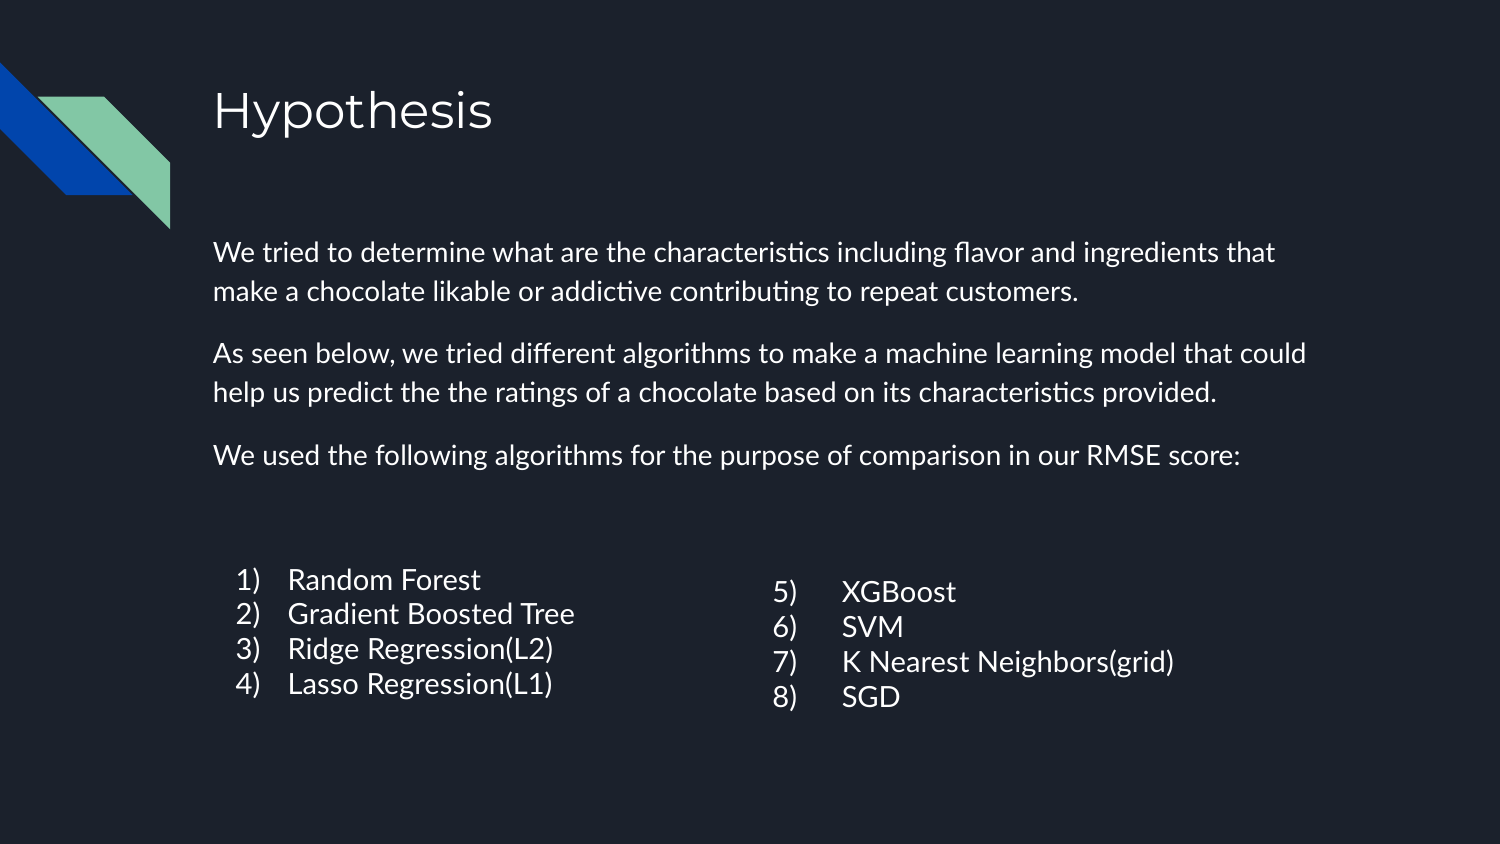

# Hypothesis
We tried to determine what are the characteristics including flavor and ingredients that make a chocolate likable or addictive contributing to repeat customers.
As seen below, we tried different algorithms to make a machine learning model that could help us predict the the ratings of a chocolate based on its characteristics provided.
We used the following algorithms for the purpose of comparison in our RMSE score:
Random Forest
Gradient Boosted Tree
Ridge Regression(L2)
Lasso Regression(L1)
5)      XGBoost
6)      SVM
7)      K Nearest Neighbors(grid)
8)      SGD